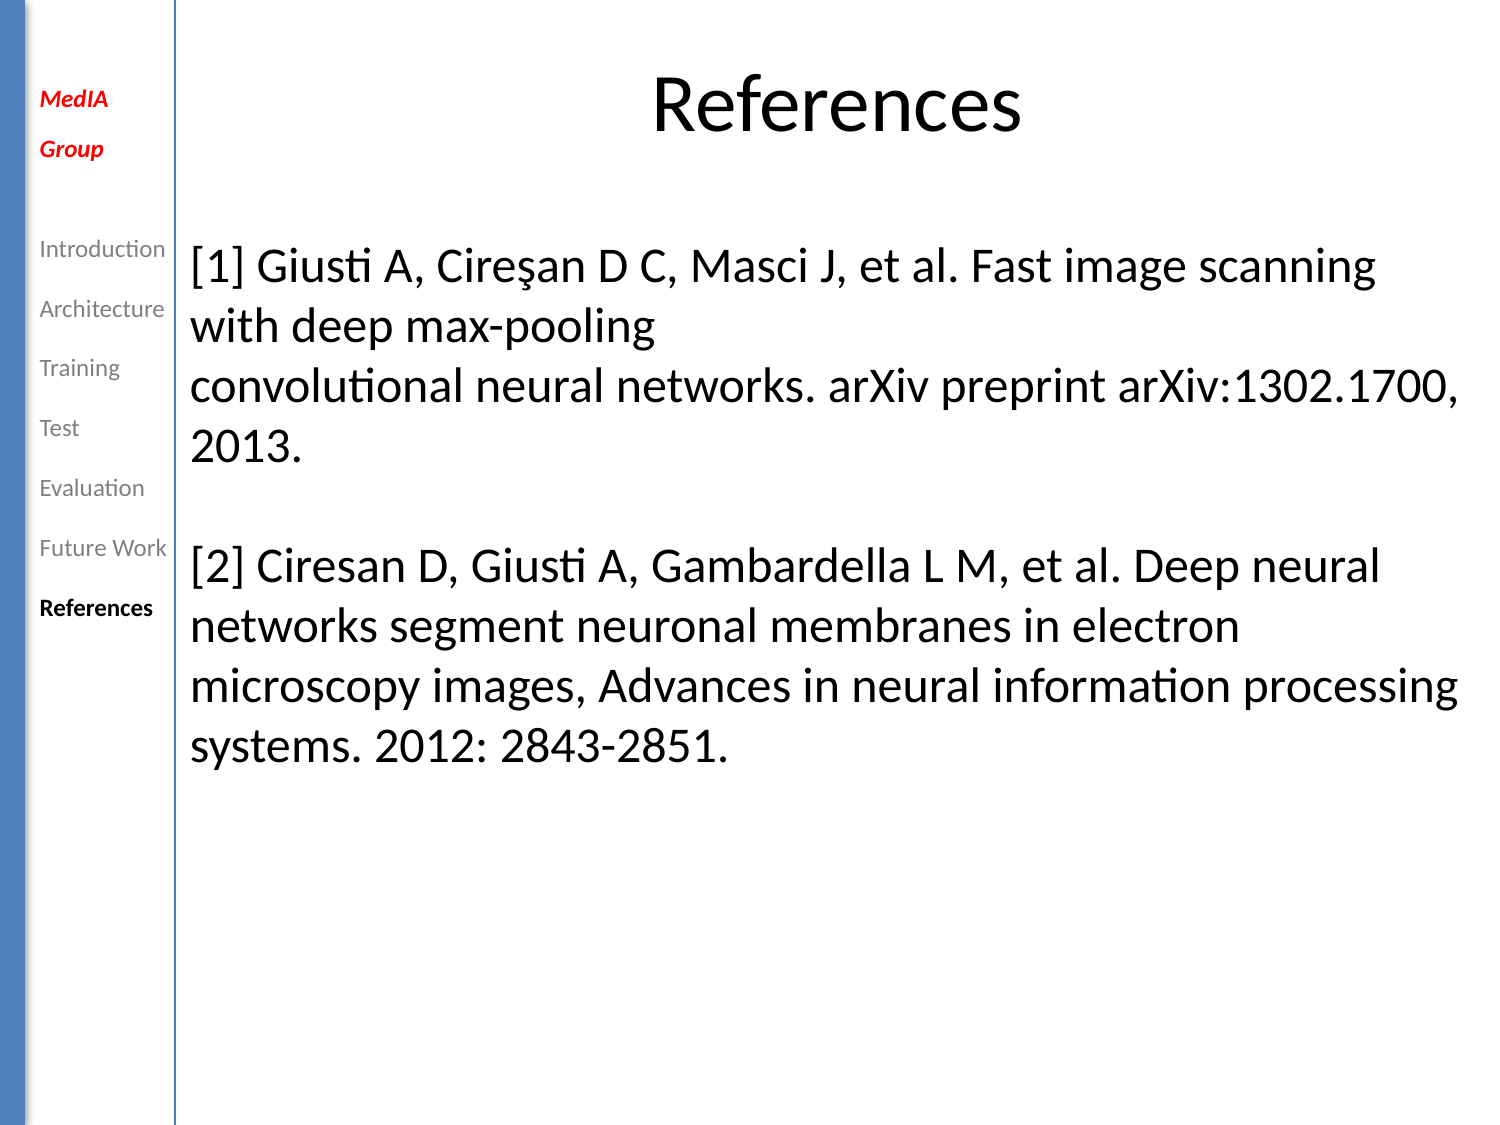

MedIA Group

Introduction

Architecture

Training

Test

Evaluation

Future Work

References
References
[1] Giusti A, Cireşan D C, Masci J, et al. Fast image scanning with deep max-pooling
convolutional neural networks. arXiv preprint arXiv:1302.1700, 2013.

[2] Ciresan D, Giusti A, Gambardella L M, et al. Deep neural networks segment neuronal membranes in electron microscopy images, Advances in neural information processing systems. 2012: 2843-2851.